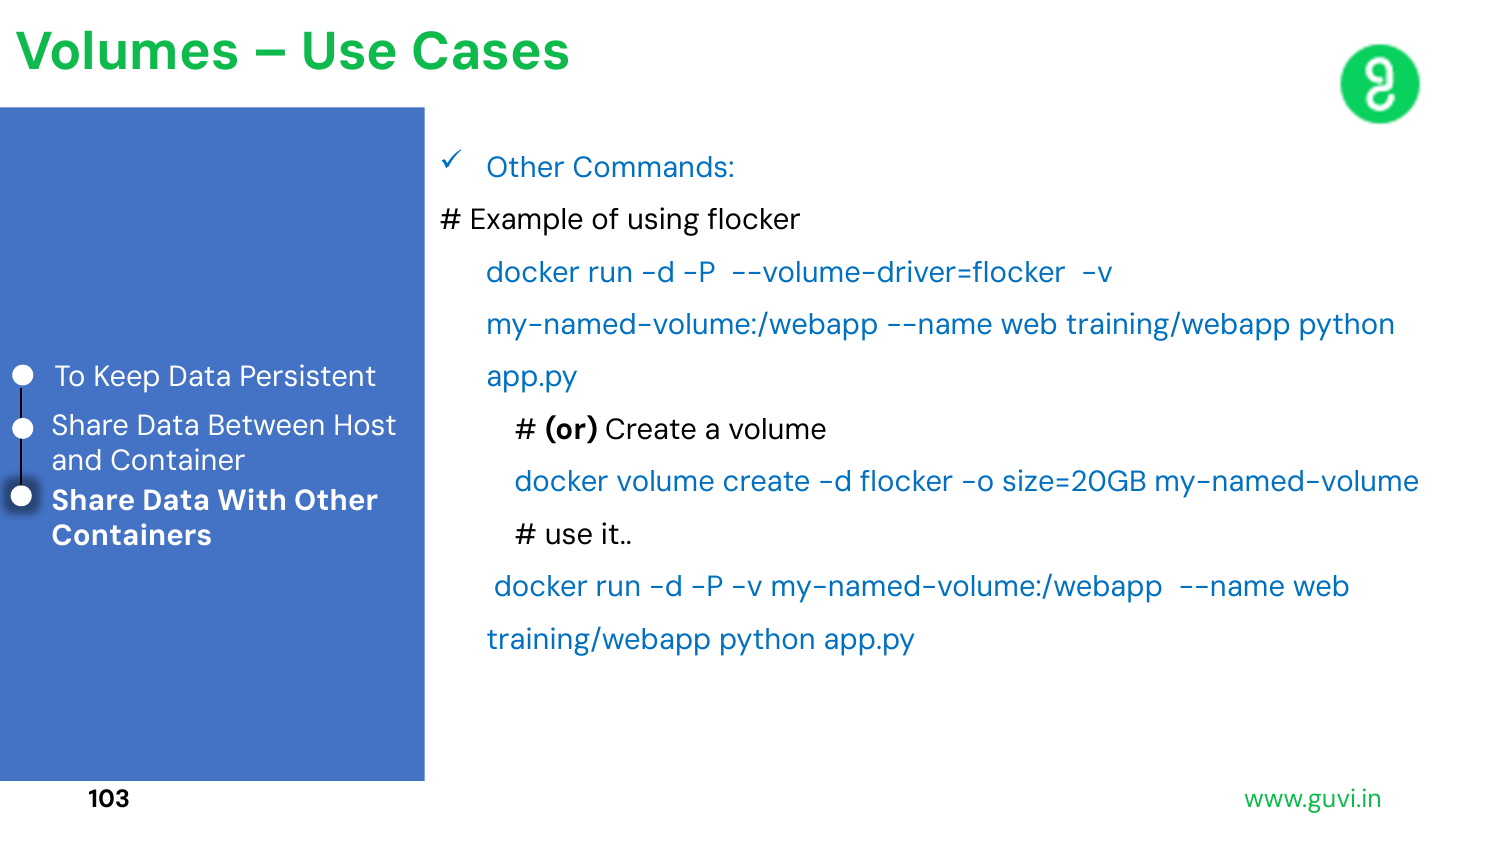

Volumes – Use Cases

Other Commands:
# Example of using flocker
      docker run -d -P  --volume-driver=flocker  -v my-named-volume:/webapp --name web training/webapp python app.py
# (or) Create a volume
docker volume create -d flocker -o size=20GB my-named-volume
# use it..
       docker run -d -P -v my-named-volume:/webapp  --name web training/webapp python app.py

To Keep Data Persistent

Share Data Between Host and Container

Share Data With Other Containers

103
www.guvi.in